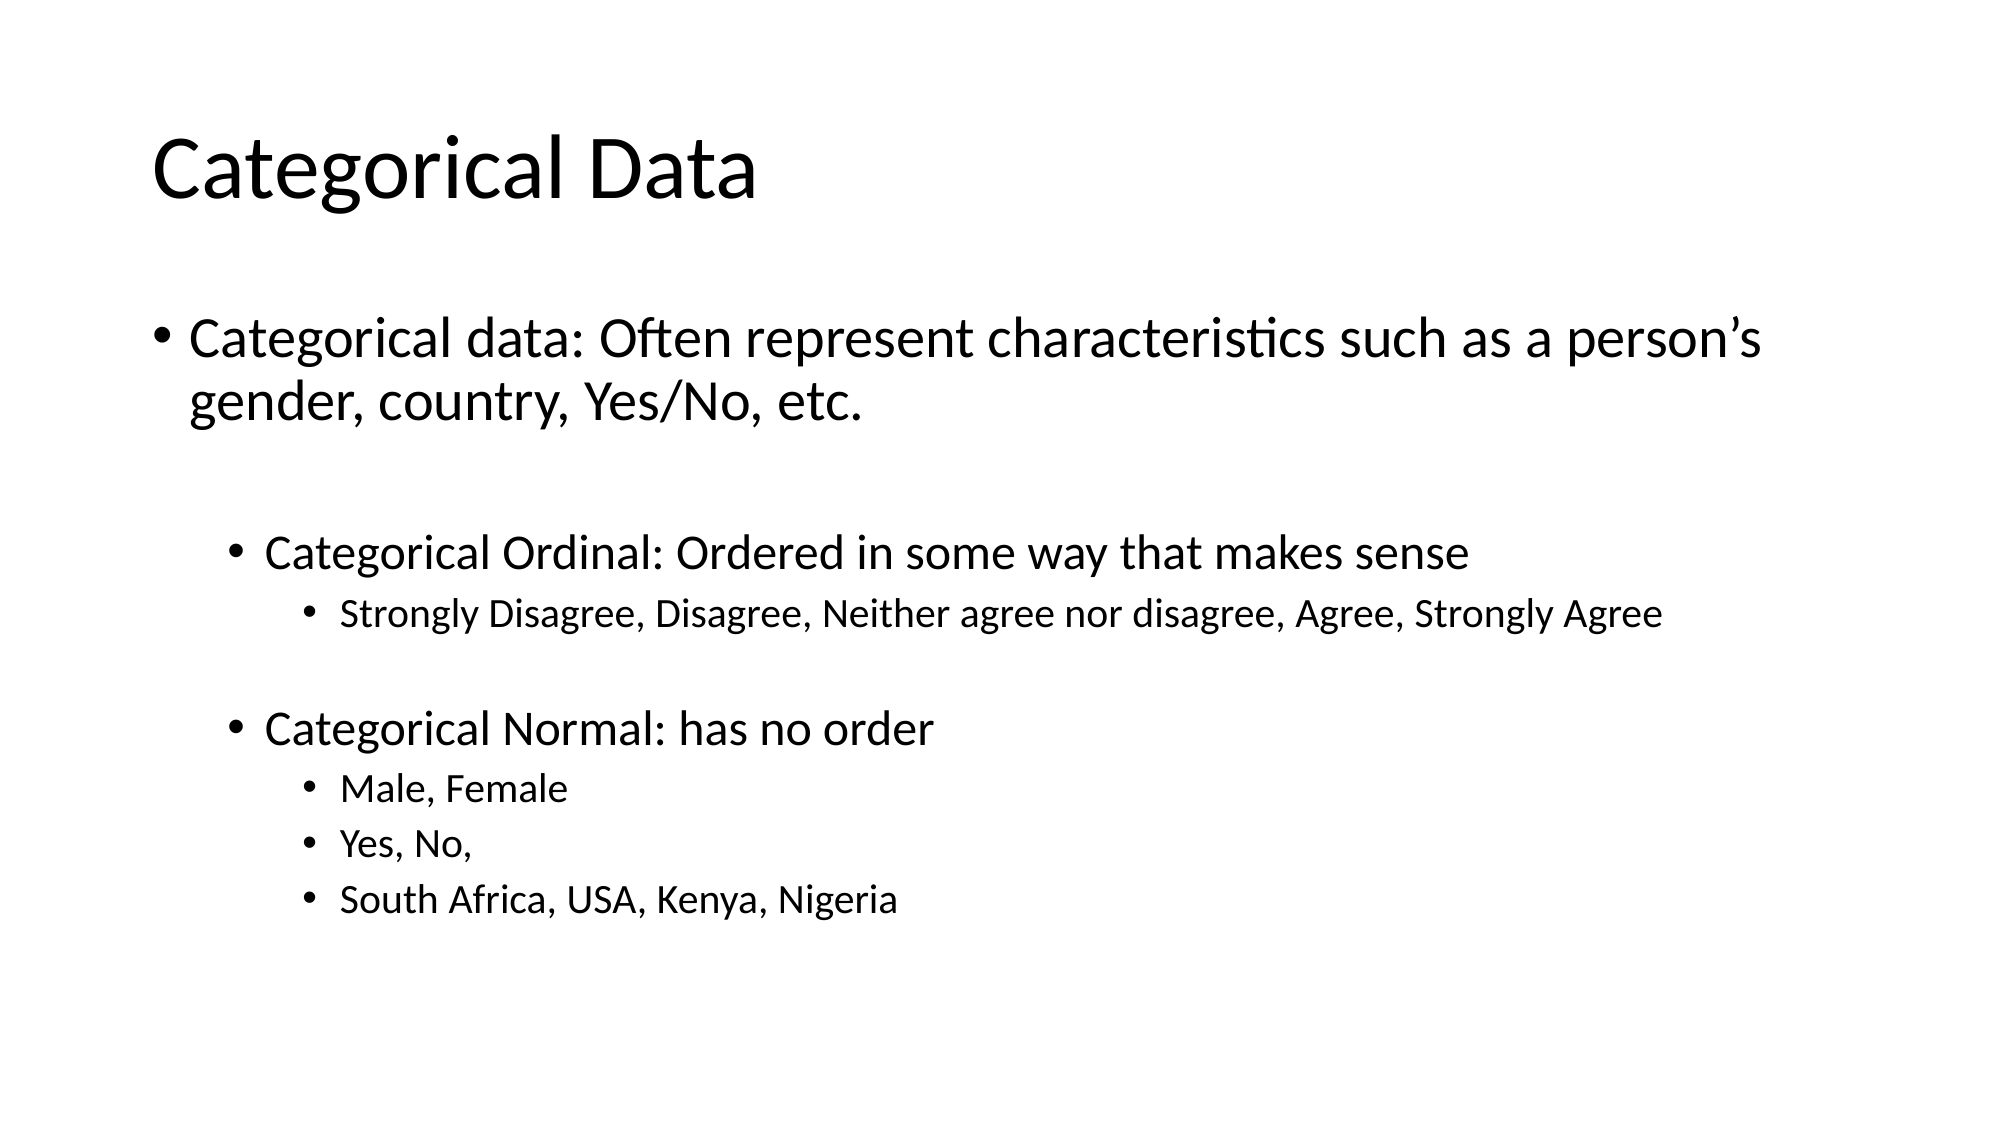

# Categorical Data
Categorical data: Often represent characteristics such as a person’s gender, country, Yes/No, etc.

Categorical Ordinal: Ordered in some way that makes sense
Strongly Disagree, Disagree, Neither agree nor disagree, Agree, Strongly Agree

Categorical Normal: has no order
Male, Female
Yes, No,
South Africa, USA, Kenya, Nigeria